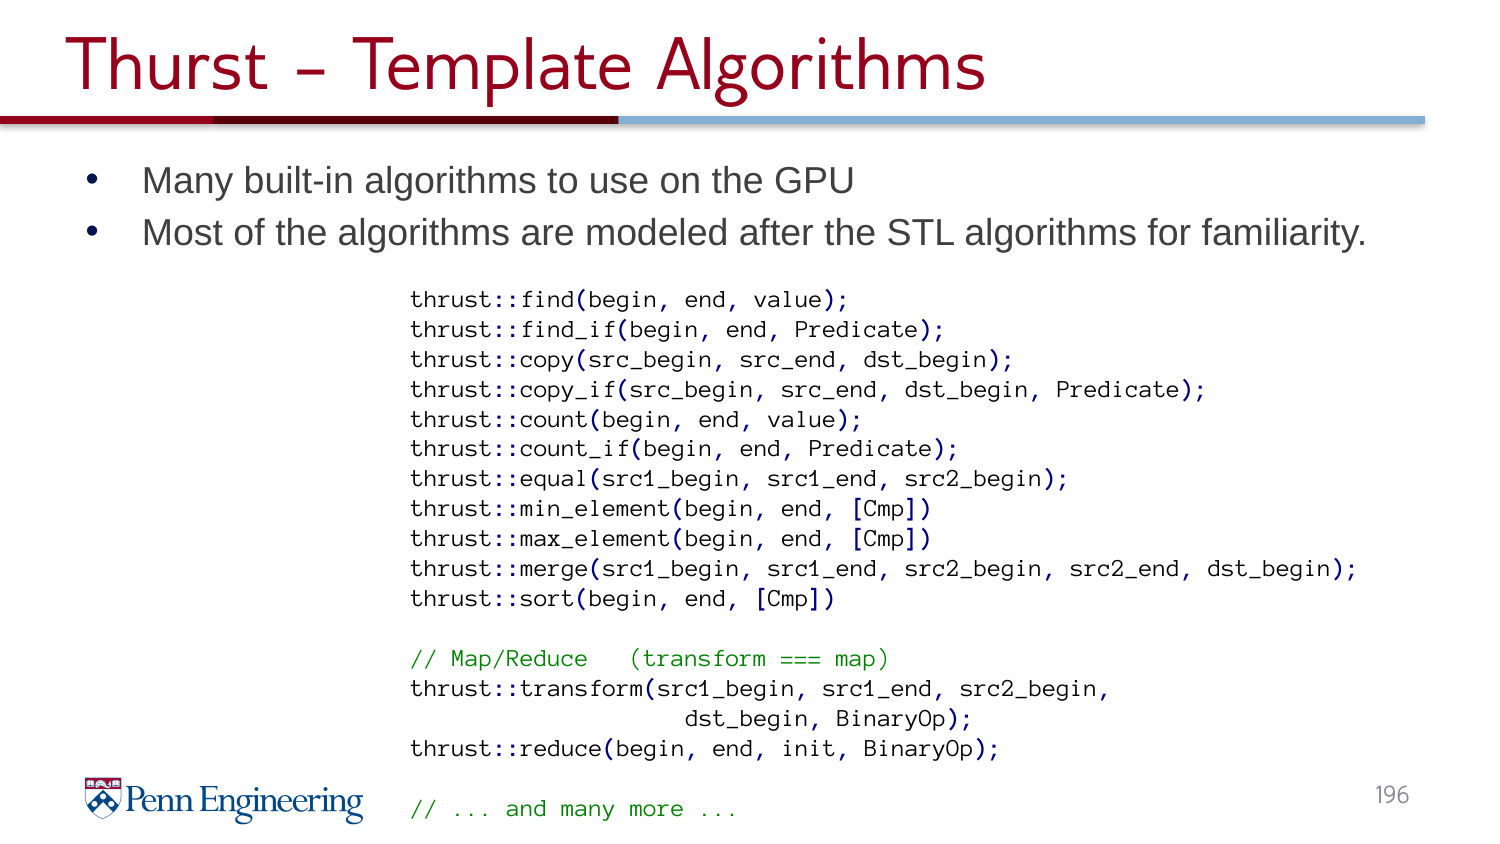

# Thurst – Template Algorithms
Many built-in algorithms to use on the GPU
Most of the algorithms are modeled after the STL algorithms for familiarity.
thrust::find(begin, end, value);
thrust::find_if(begin, end, Predicate);
thrust::copy(src_begin, src_end, dst_begin);
thrust::copy_if(src_begin, src_end, dst_begin, Predicate);
thrust::count(begin, end, value);
thrust::count_if(begin, end, Predicate);
thrust::equal(src1_begin, src1_end, src2_begin);
thrust::min_element(begin, end, [Cmp])
thrust::max_element(begin, end, [Cmp])
thrust::merge(src1_begin, src1_end, src2_begin, src2_end, dst_begin);
thrust::sort(begin, end, [Cmp])

// Map/Reduce   (transform === map)
thrust::transform(src1_begin, src1_end, src2_begin,
                    dst_begin, BinaryOp);
thrust::reduce(begin, end, init, BinaryOp);

// ... and many more ...
196